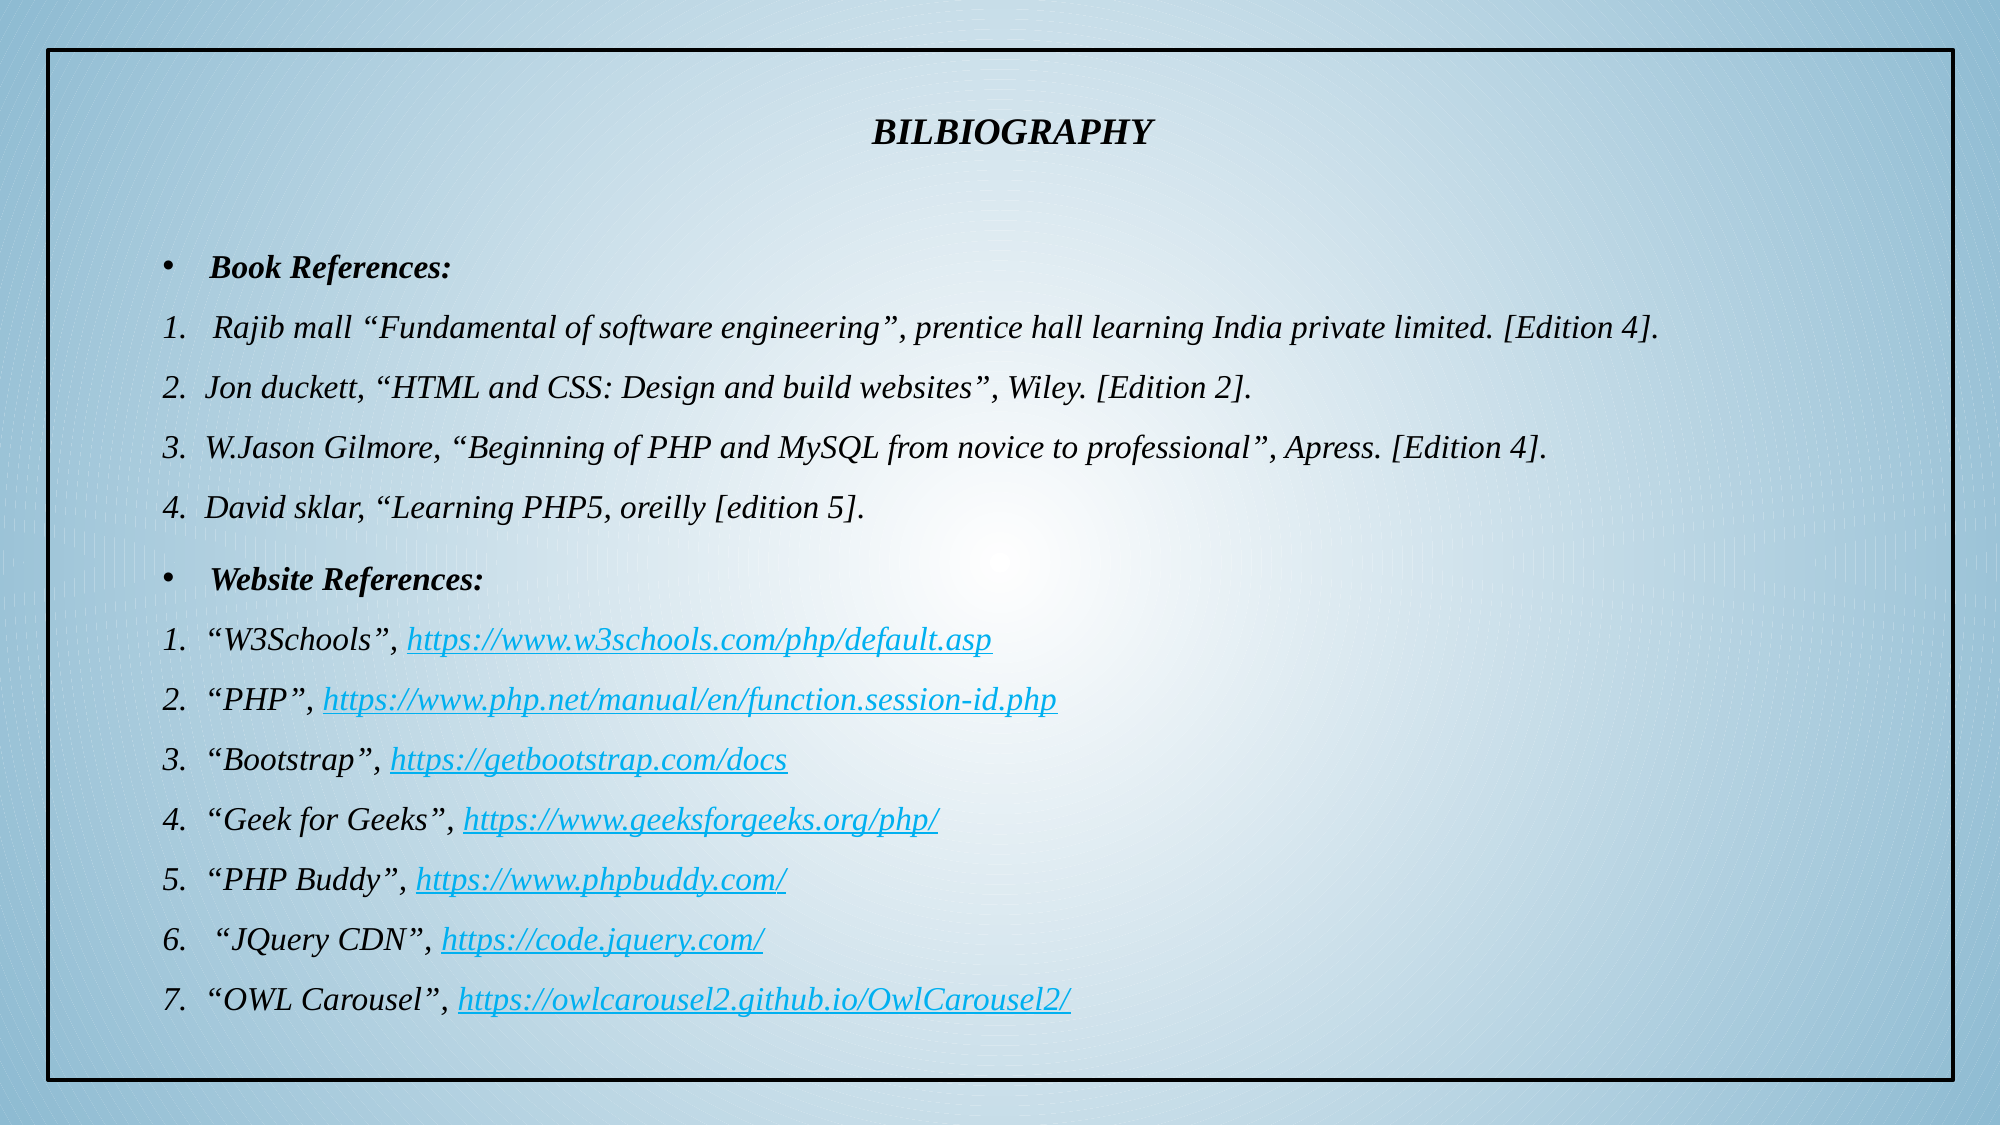

# BILBIOGRAPHY
Book References:
 Rajib mall “Fundamental of software engineering”, prentice hall learning India private limited. [Edition 4].
Jon duckett, “HTML and CSS: Design and build websites”, Wiley. [Edition 2].
W.Jason Gilmore, “Beginning of PHP and MySQL from novice to professional”, Apress. [Edition 4].
David sklar, “Learning PHP5, oreilly [edition 5].
Website References:
“W3Schools”, https://www.w3schools.com/php/default.asp
“PHP”, https://www.php.net/manual/en/function.session-id.php
“Bootstrap”, https://getbootstrap.com/docs
“Geek for Geeks”, https://www.geeksforgeeks.org/php/
“PHP Buddy”, https://www.phpbuddy.com/
 “JQuery CDN”, https://code.jquery.com/
“OWL Carousel”, https://owlcarousel2.github.io/OwlCarousel2/